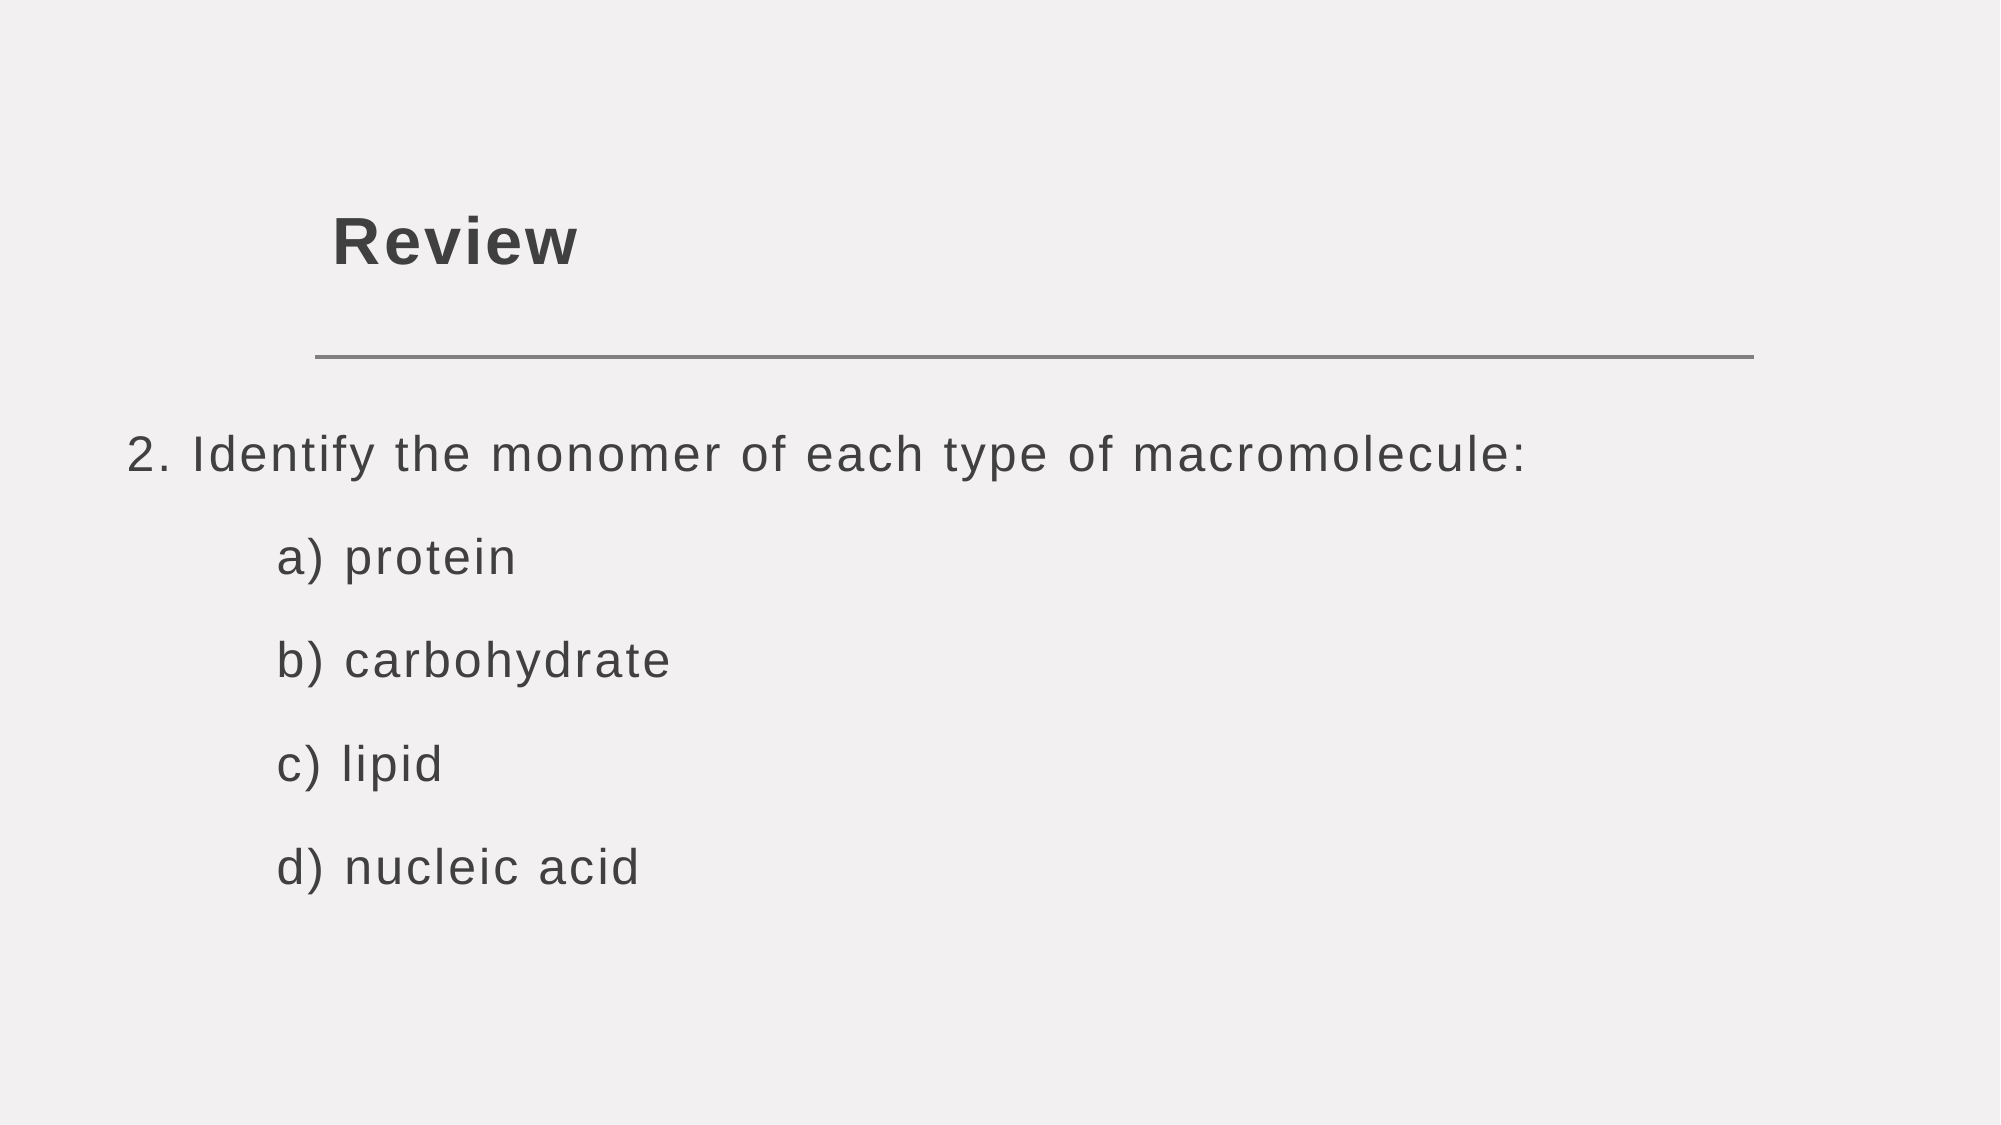

# Review
2. Identify the monomer of each type of macromolecule:
	a) protein
	b) carbohydrate
	c) lipid
	d) nucleic acid